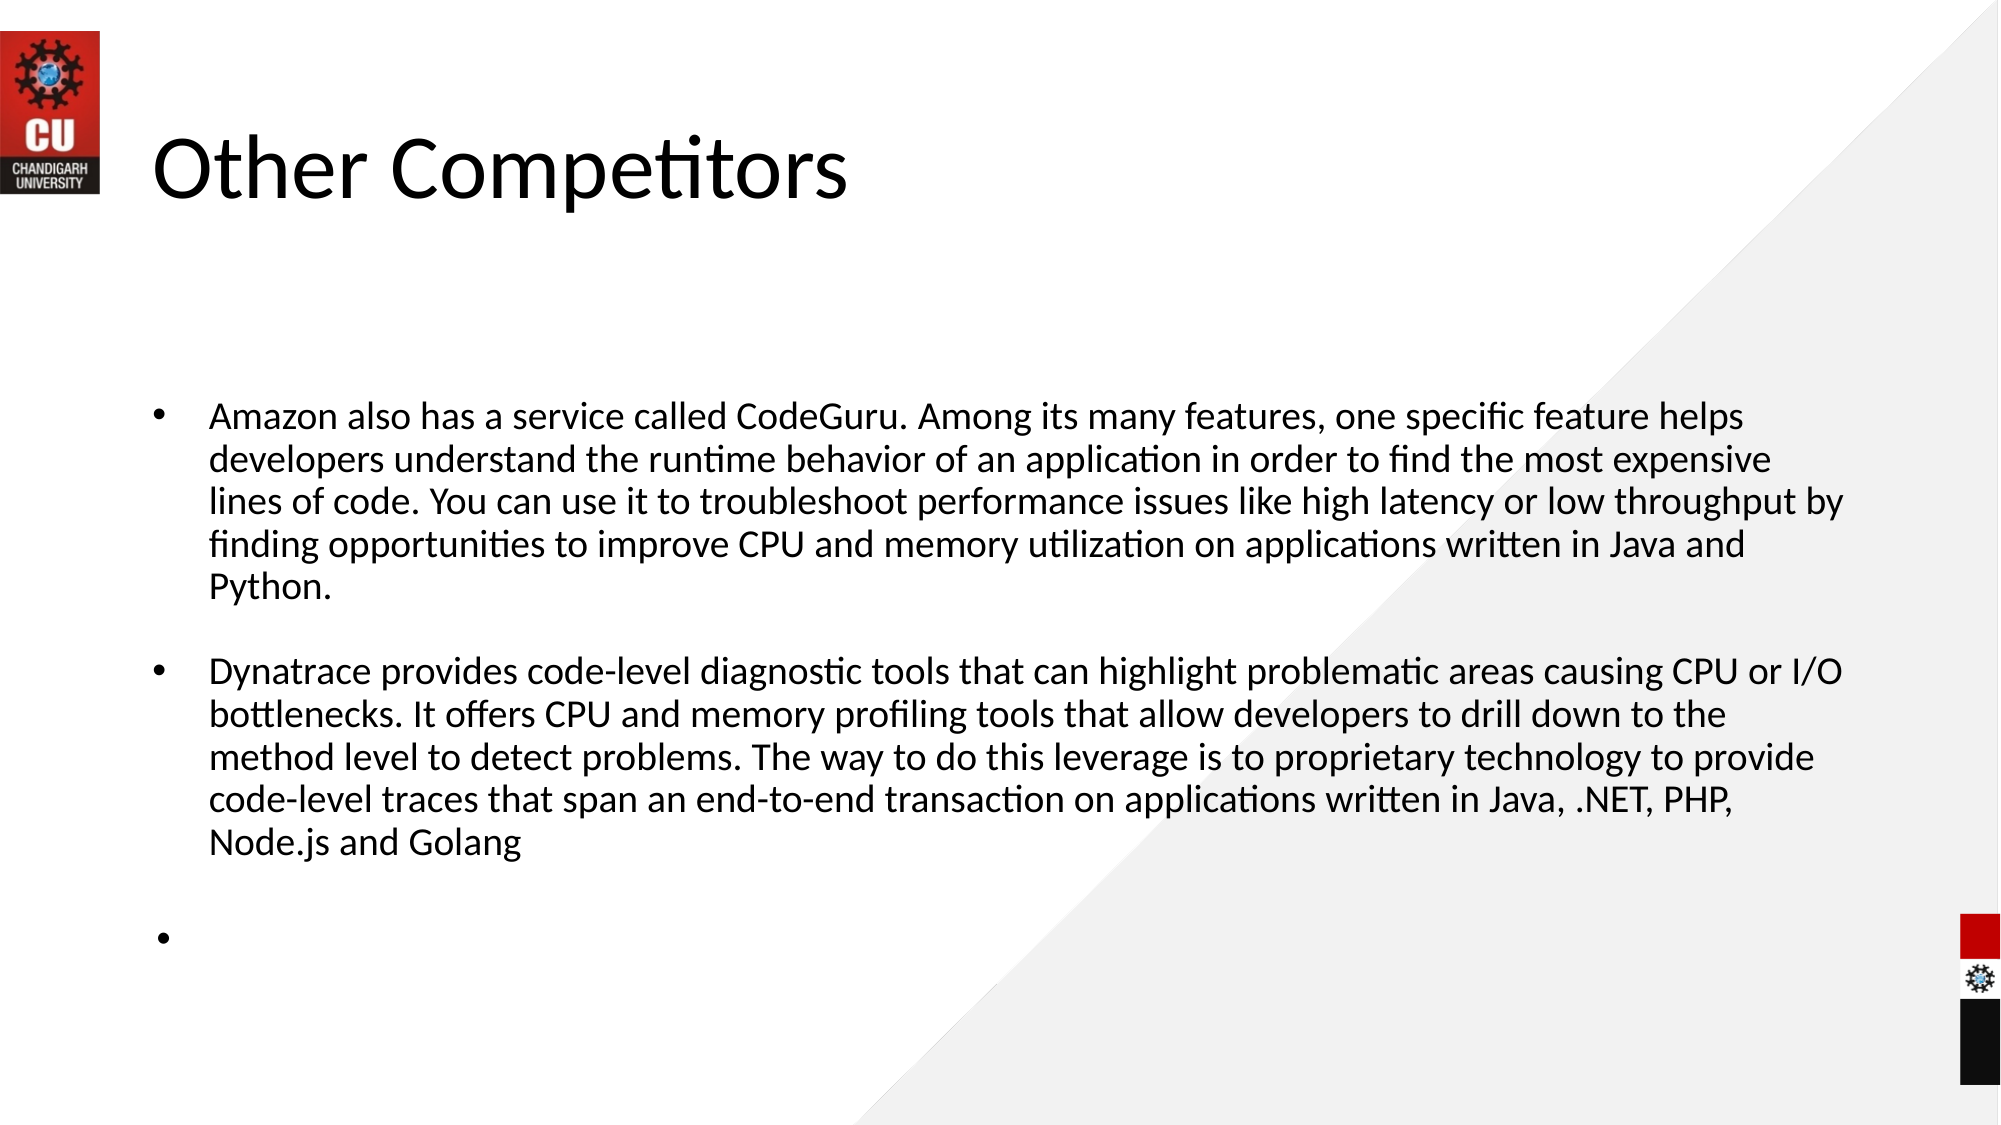

# Other Competitors

Amazon also has a service called CodeGuru. Among its many features, one specific feature helps developers understand the runtime behavior of an application in order to find the most expensive lines of code. You can use it to troubleshoot performance issues like high latency or low throughput by finding opportunities to improve CPU and memory utilization on applications written in Java and Python.

Dynatrace provides code-level diagnostic tools that can highlight problematic areas causing CPU or I/O bottlenecks. It offers CPU and memory profiling tools that allow developers to drill down to the method level to detect problems. The way to do this leverage is to proprietary technology to provide code-level traces that span an end-to-end transaction on applications written in Java, .NET, PHP, Node.js and Golang
.